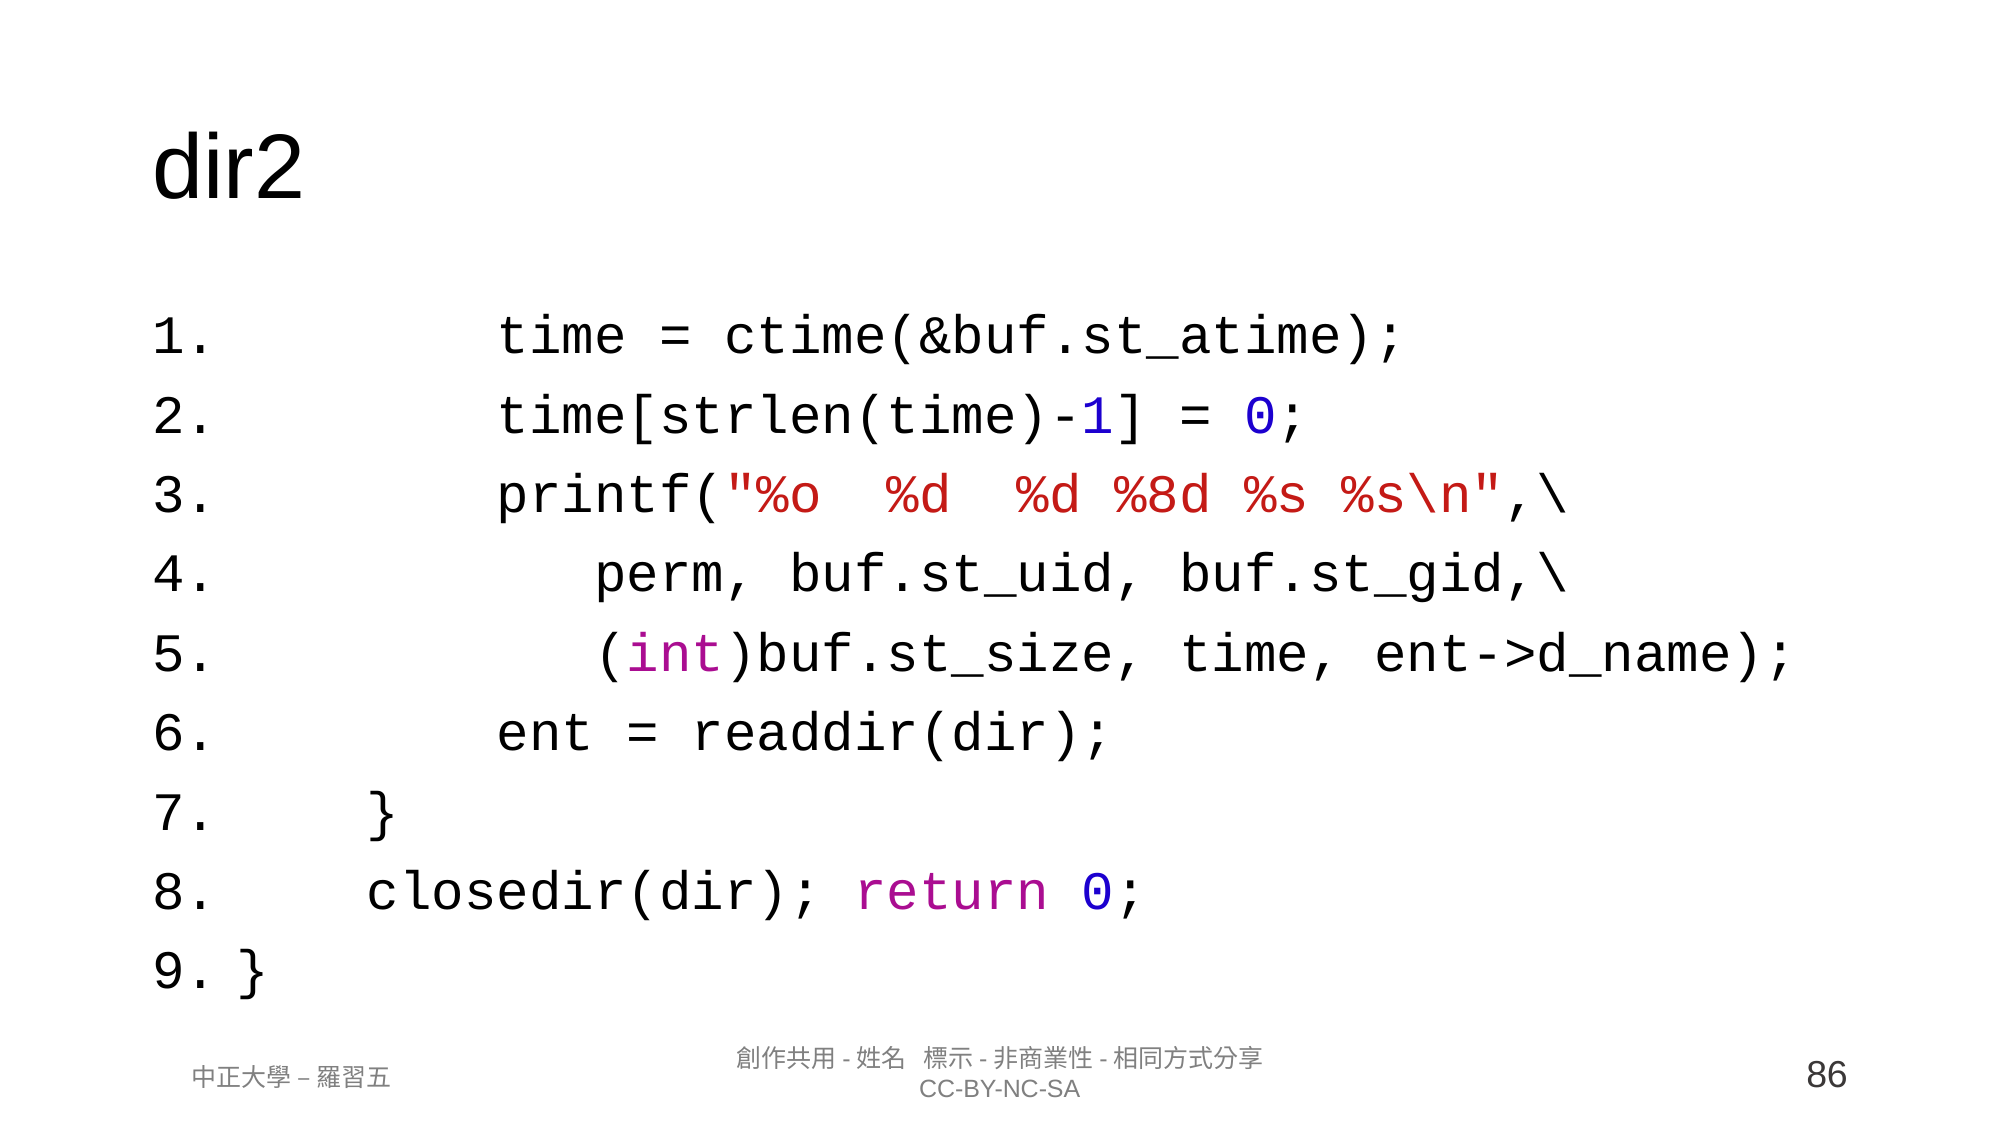

dir2
        time = ctime(&buf.st_atime);
        time[strlen(time)-1] = 0;
        printf("%o  %d  %d %8d %s %s\n",\
           perm, buf.st_uid, buf.st_gid,\
           (int)buf.st_size, time, ent->d_name);
        ent = readdir(dir);
    }
    closedir(dir); return 0;
}